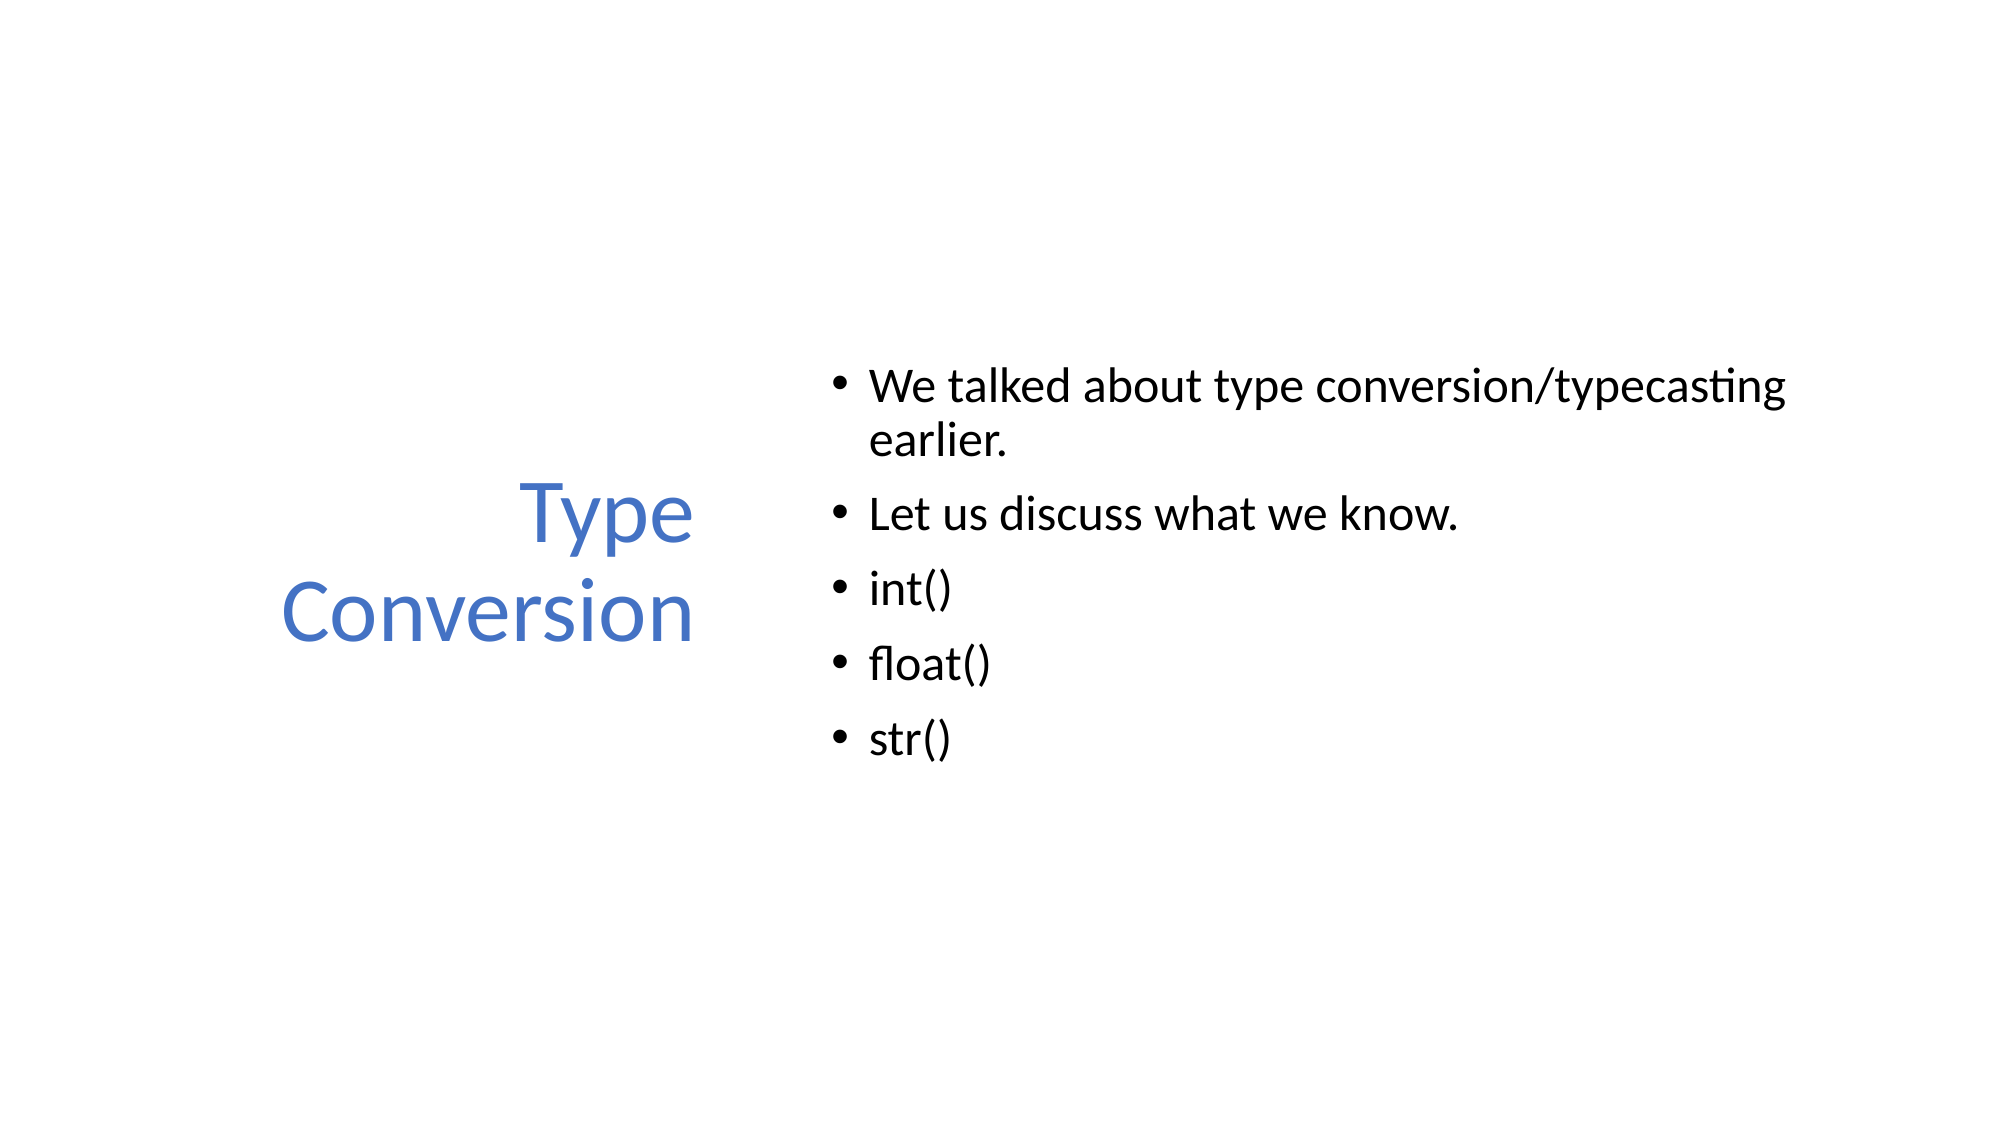

# Type Conversion
We talked about type conversion/typecasting earlier.
Let us discuss what we know.
int()
float()
str()